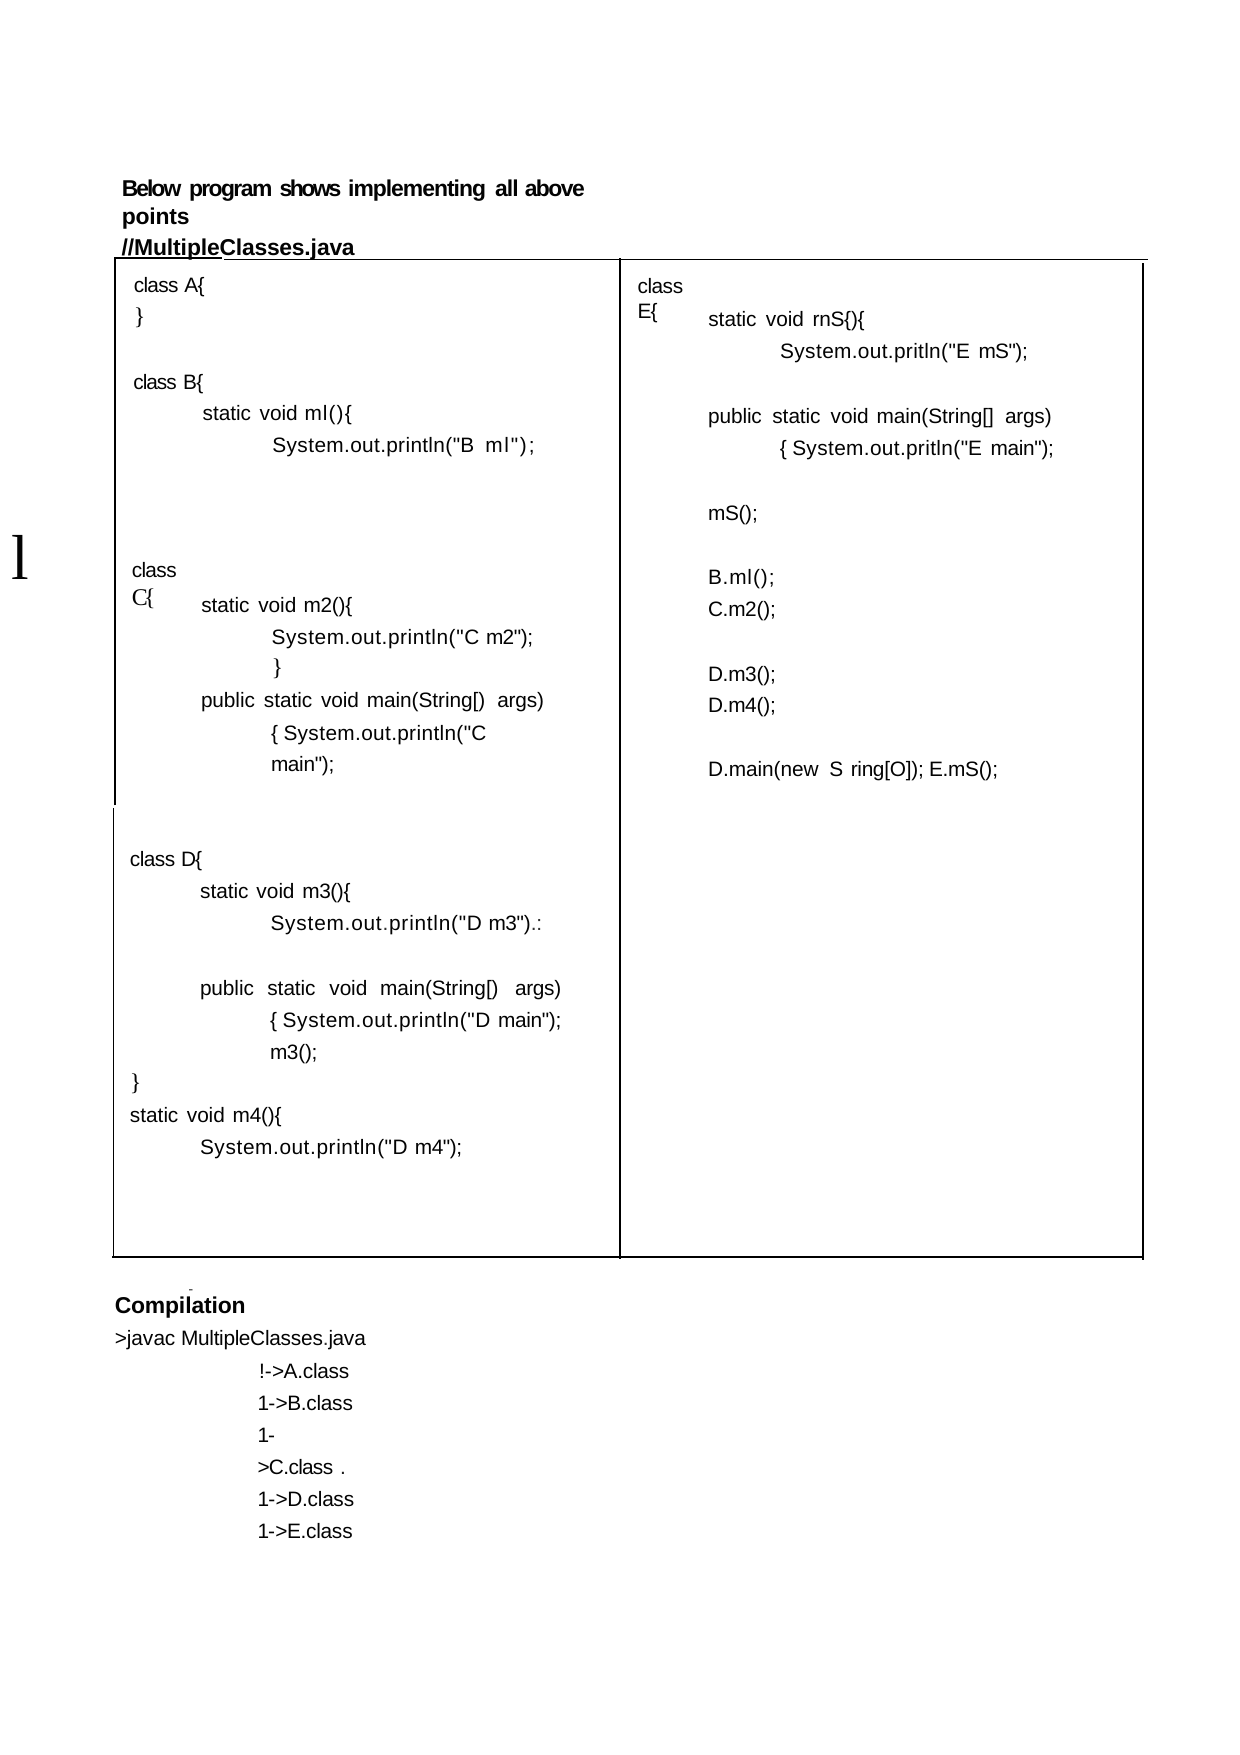

#
Below program shows implementing all above points
//MultipleClasses.java

class A{
}

class B{
class E{
static void rnS{){
System.out.pritln("E mS");

public static void main(String[] args){ System.out.pritln("E main");

mS();

B.ml();
C.m2();

D.m3();
D.m4();
D.main(new S ring[O]); E.mS();
static void ml(){
System.out.println("B ml");
l
class C{
static void m2(){
System.out.println("C m2");
}
public static void main(String[) args){ System.out.println("C main");
class D{
static void m3(){
System.out.println("D m3").:

public static void main(String[) args){ System.out.println("D main"); m3();
}
static void m4(){
System.out.println("D m4");

-
Compilation
>javac MultipleClasses.java
!->A.class 1->B.class 1->C.class . 1->D.class 1->E.class